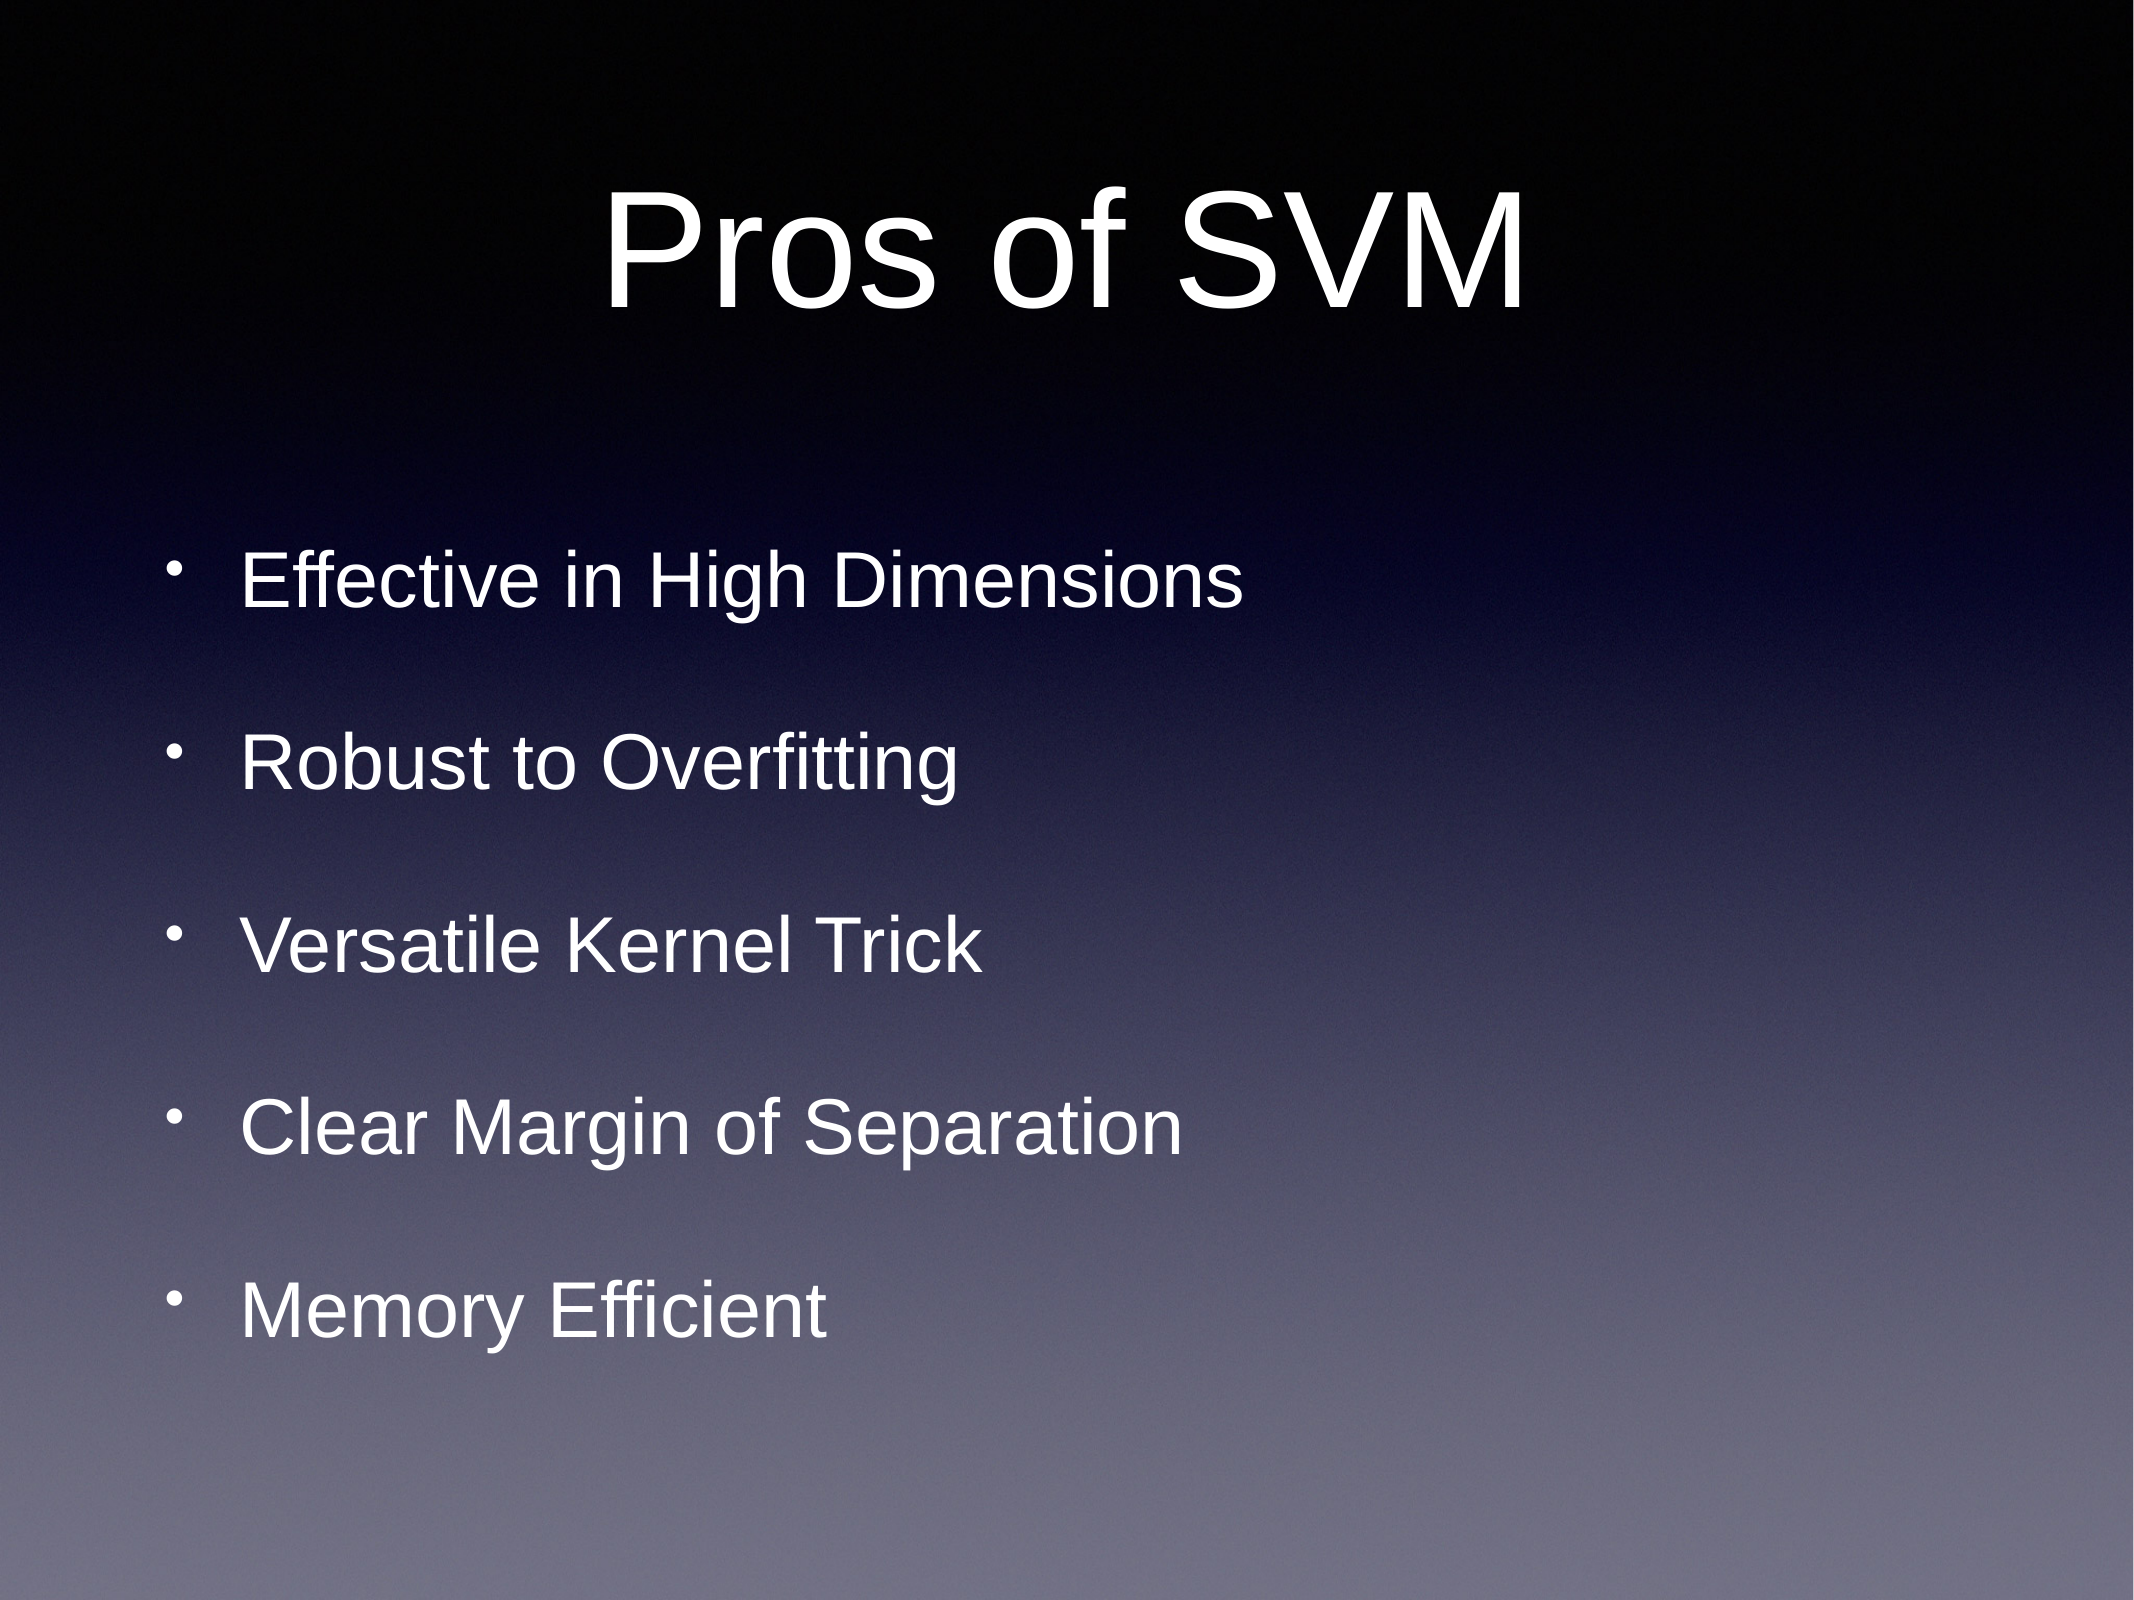

# Pros of SVM
Effective in High Dimensions
Robust to Overfitting
Versatile Kernel Trick
Clear Margin of Separation
Memory Efficient
30